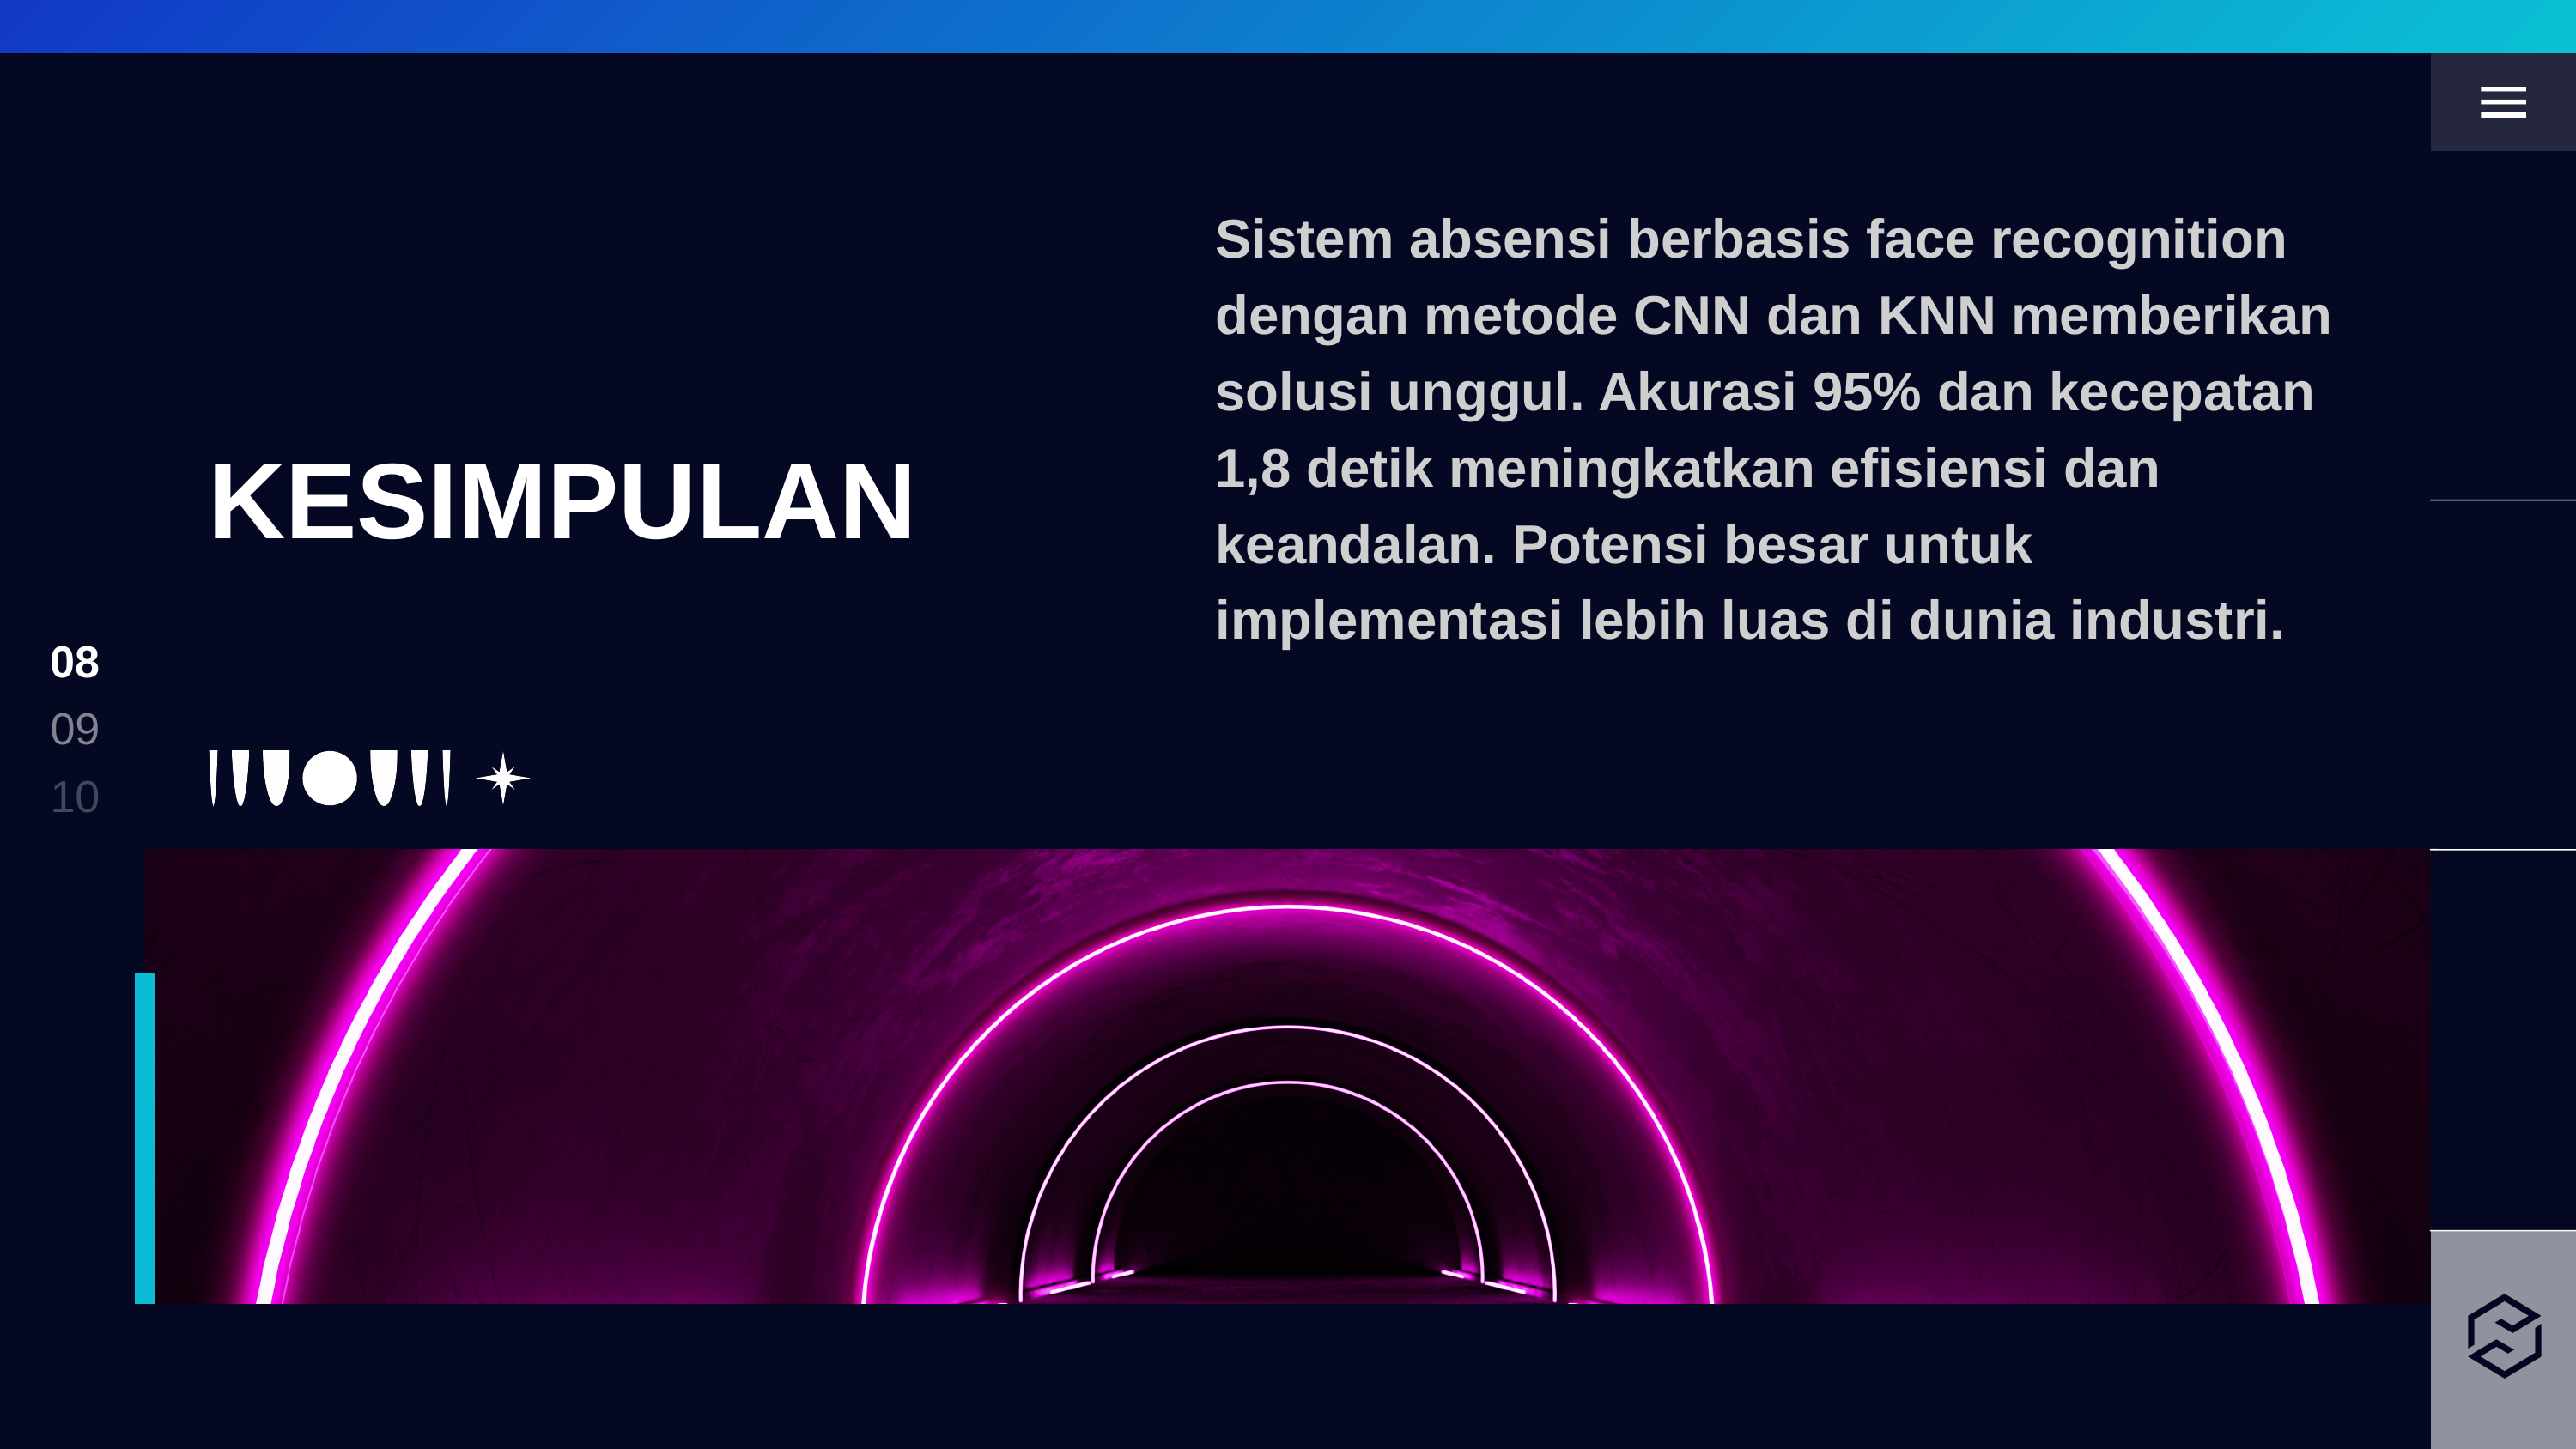

Sistem absensi berbasis face recognition dengan metode CNN dan KNN memberikan solusi unggul. Akurasi 95% dan kecepatan 1,8 detik meningkatkan efisiensi dan keandalan. Potensi besar untuk implementasi lebih luas di dunia industri.

KESIMPULAN

08
09

10